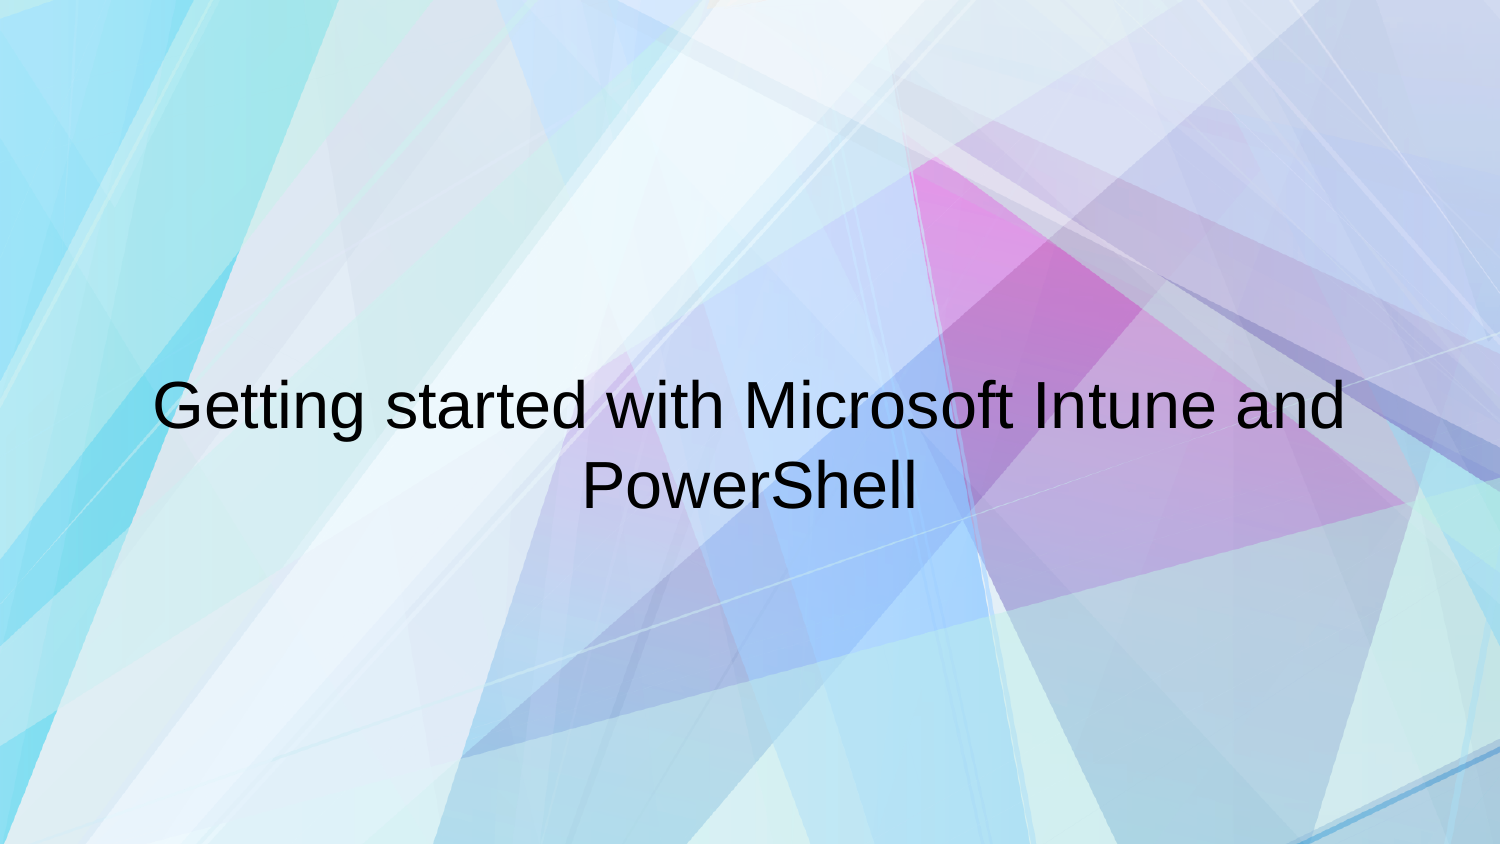

# Getting started with Microsoft Intune and PowerShell